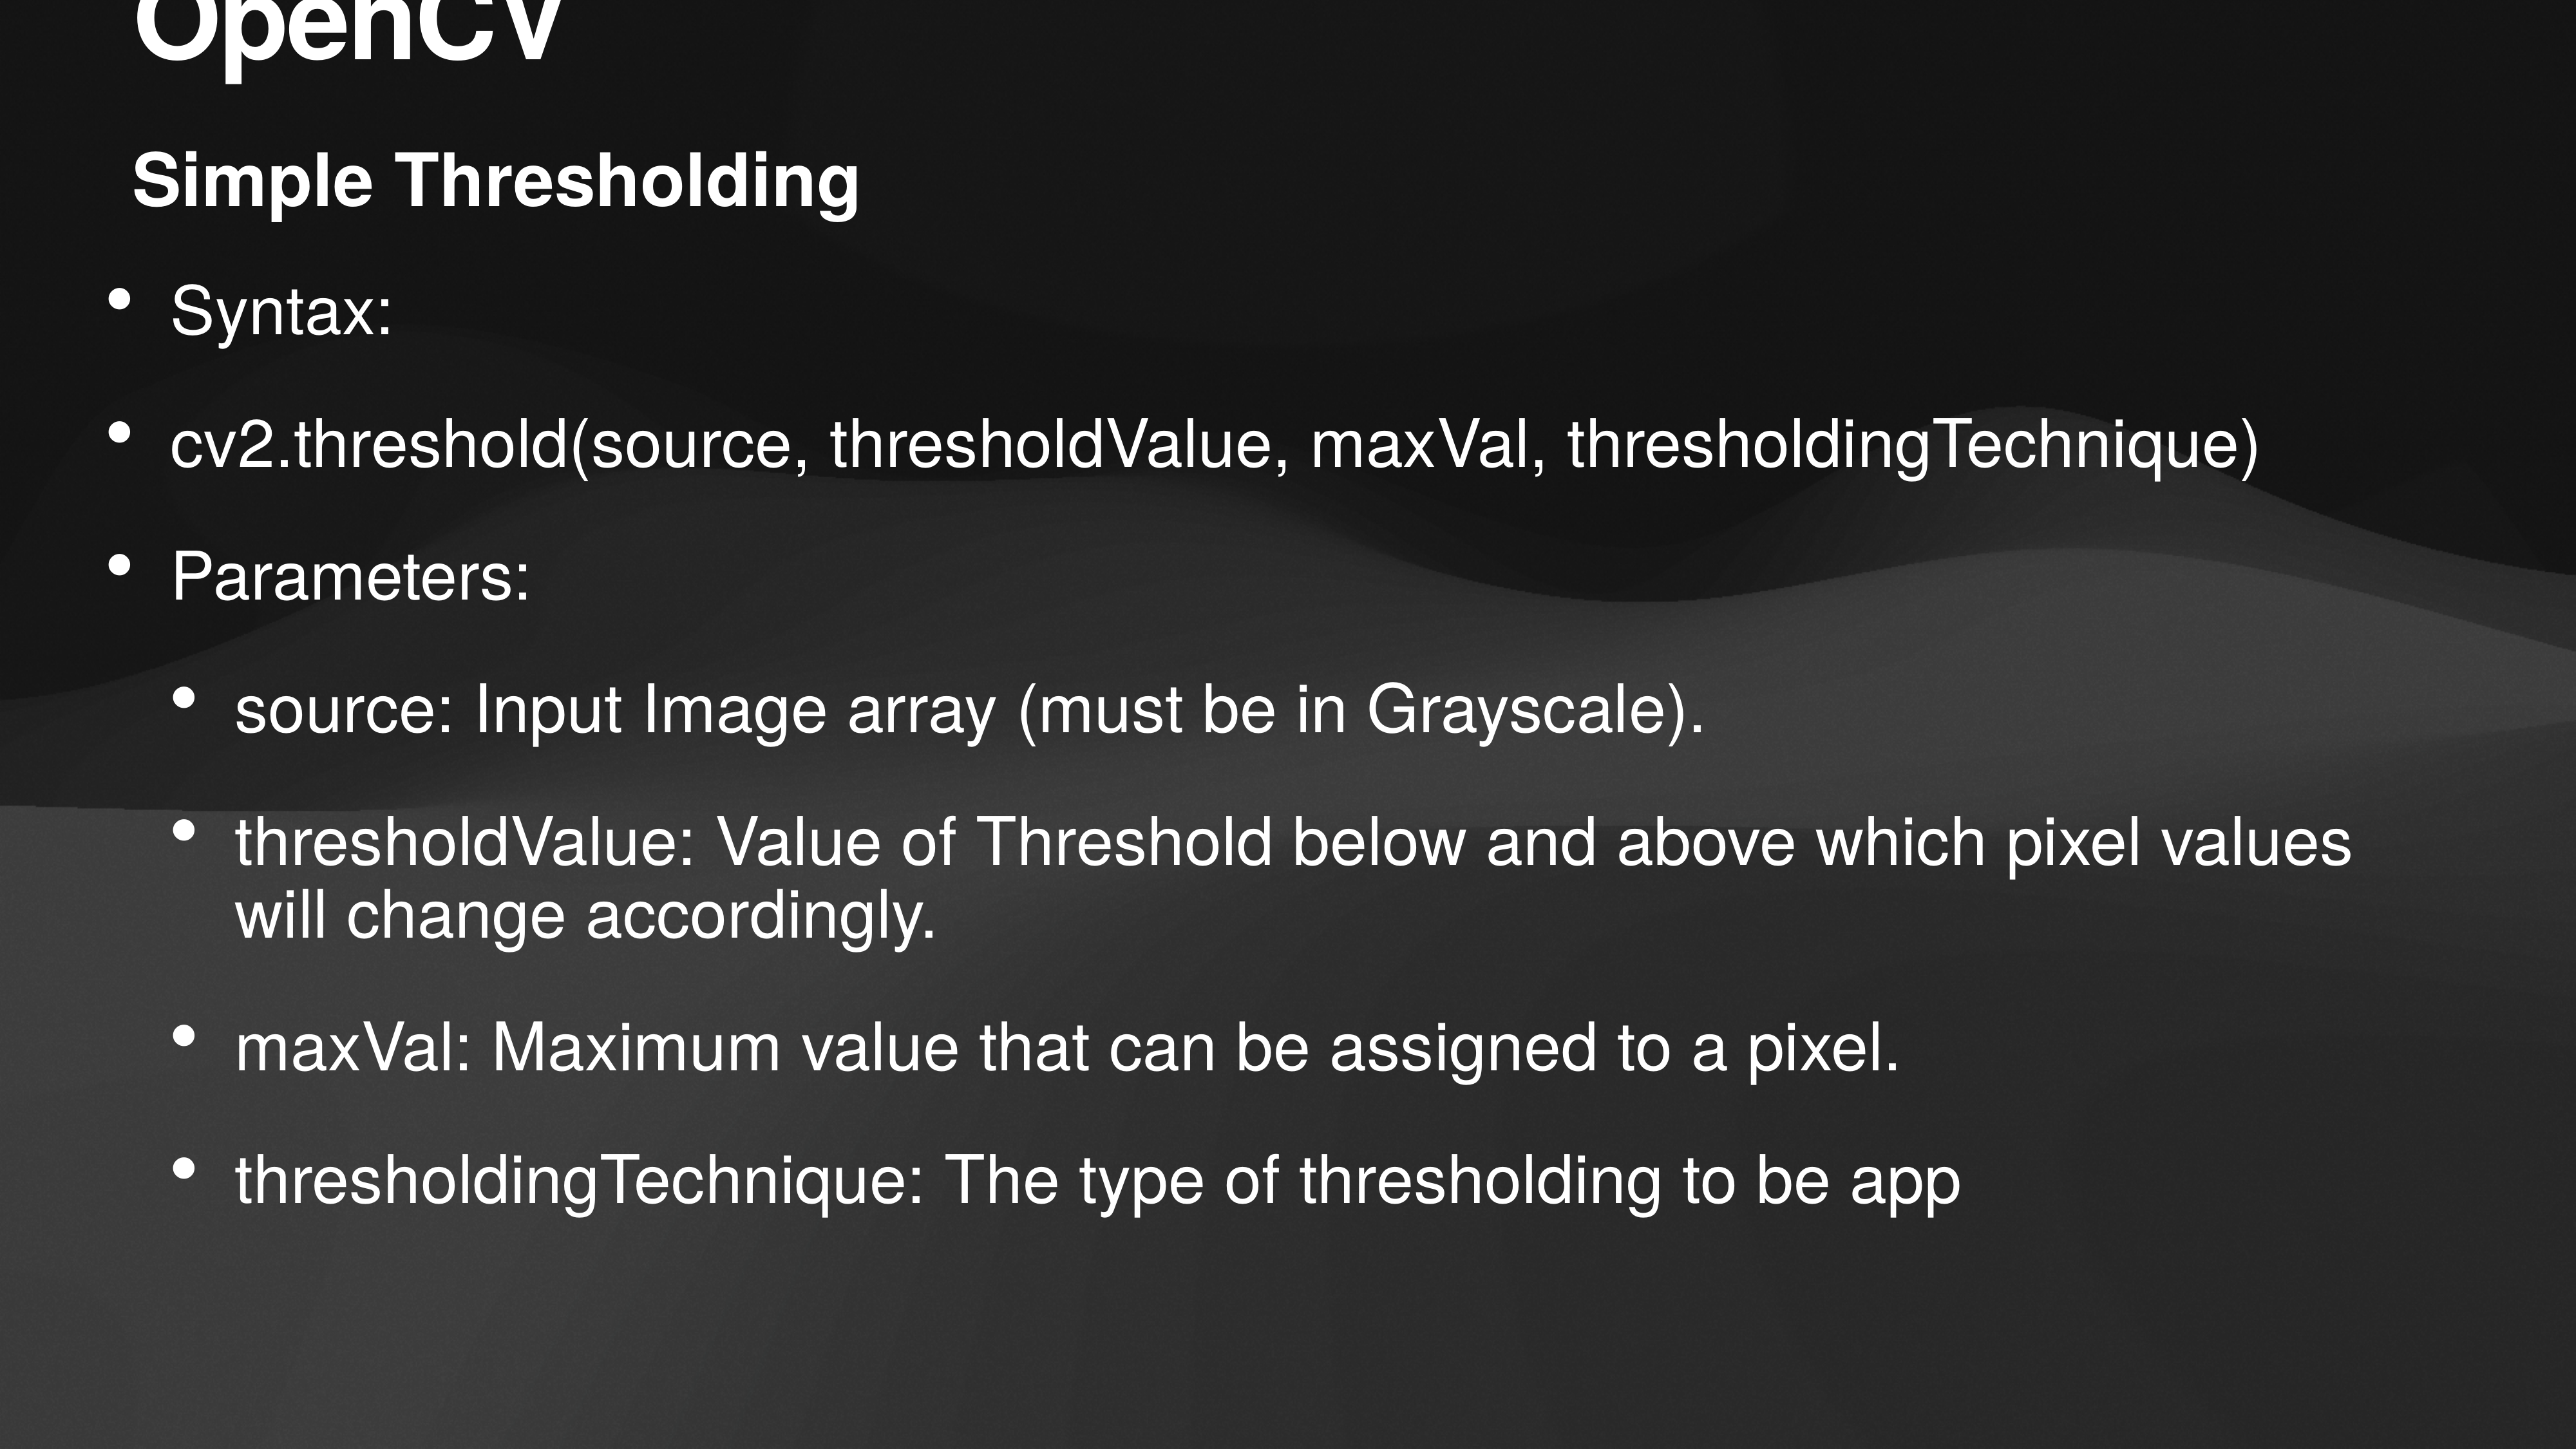

# OpenCV
Simple Thresholding
Syntax:
cv2.threshold(source, thresholdValue, maxVal, thresholdingTechnique)
Parameters:
source: Input Image array (must be in Grayscale).
thresholdValue: Value of Threshold below and above which pixel values will change accordingly.
maxVal: Maximum value that can be assigned to a pixel.
thresholdingTechnique: The type of thresholding to be app